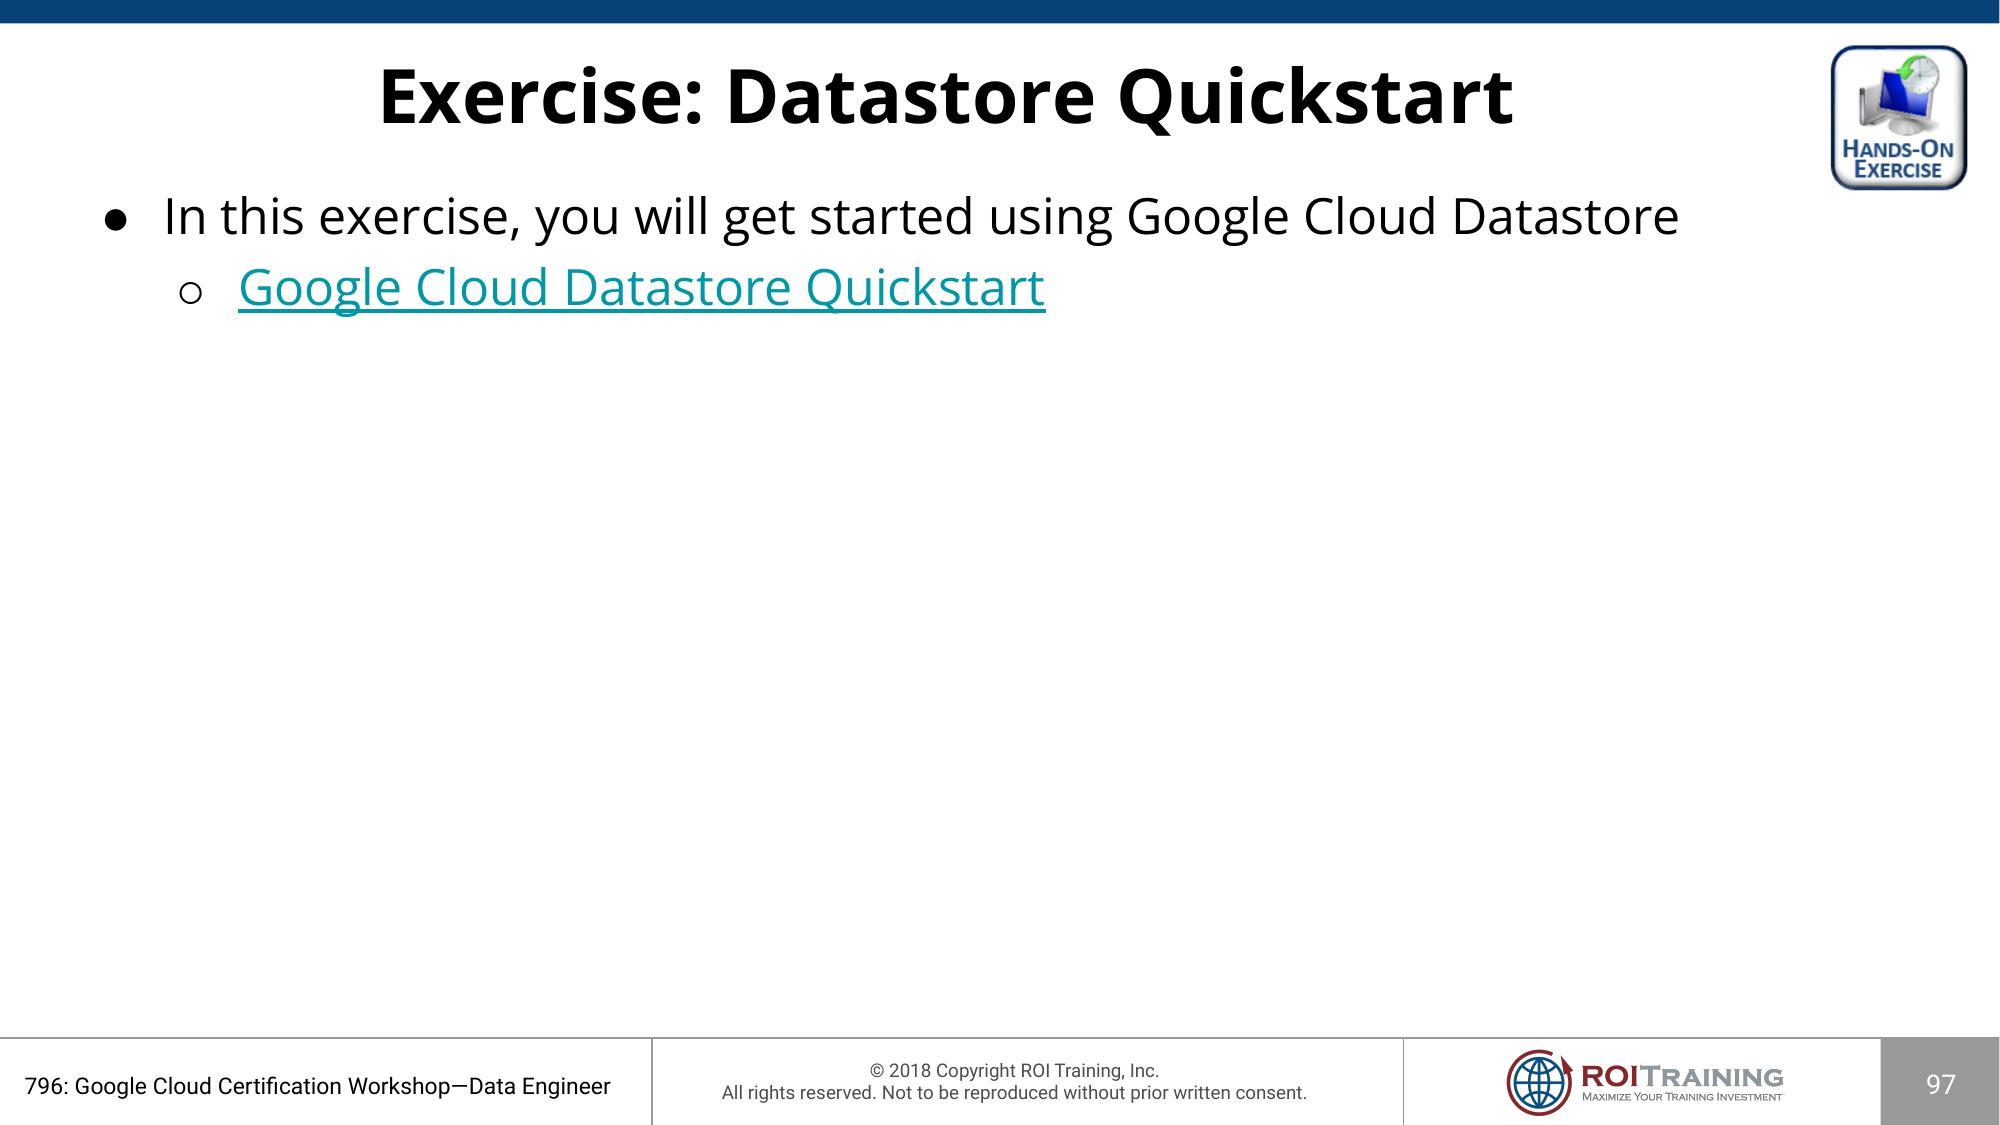

# Exercise: Datastore Quickstart
In this exercise, you will get started using Google Cloud Datastore
Google Cloud Datastore Quickstart